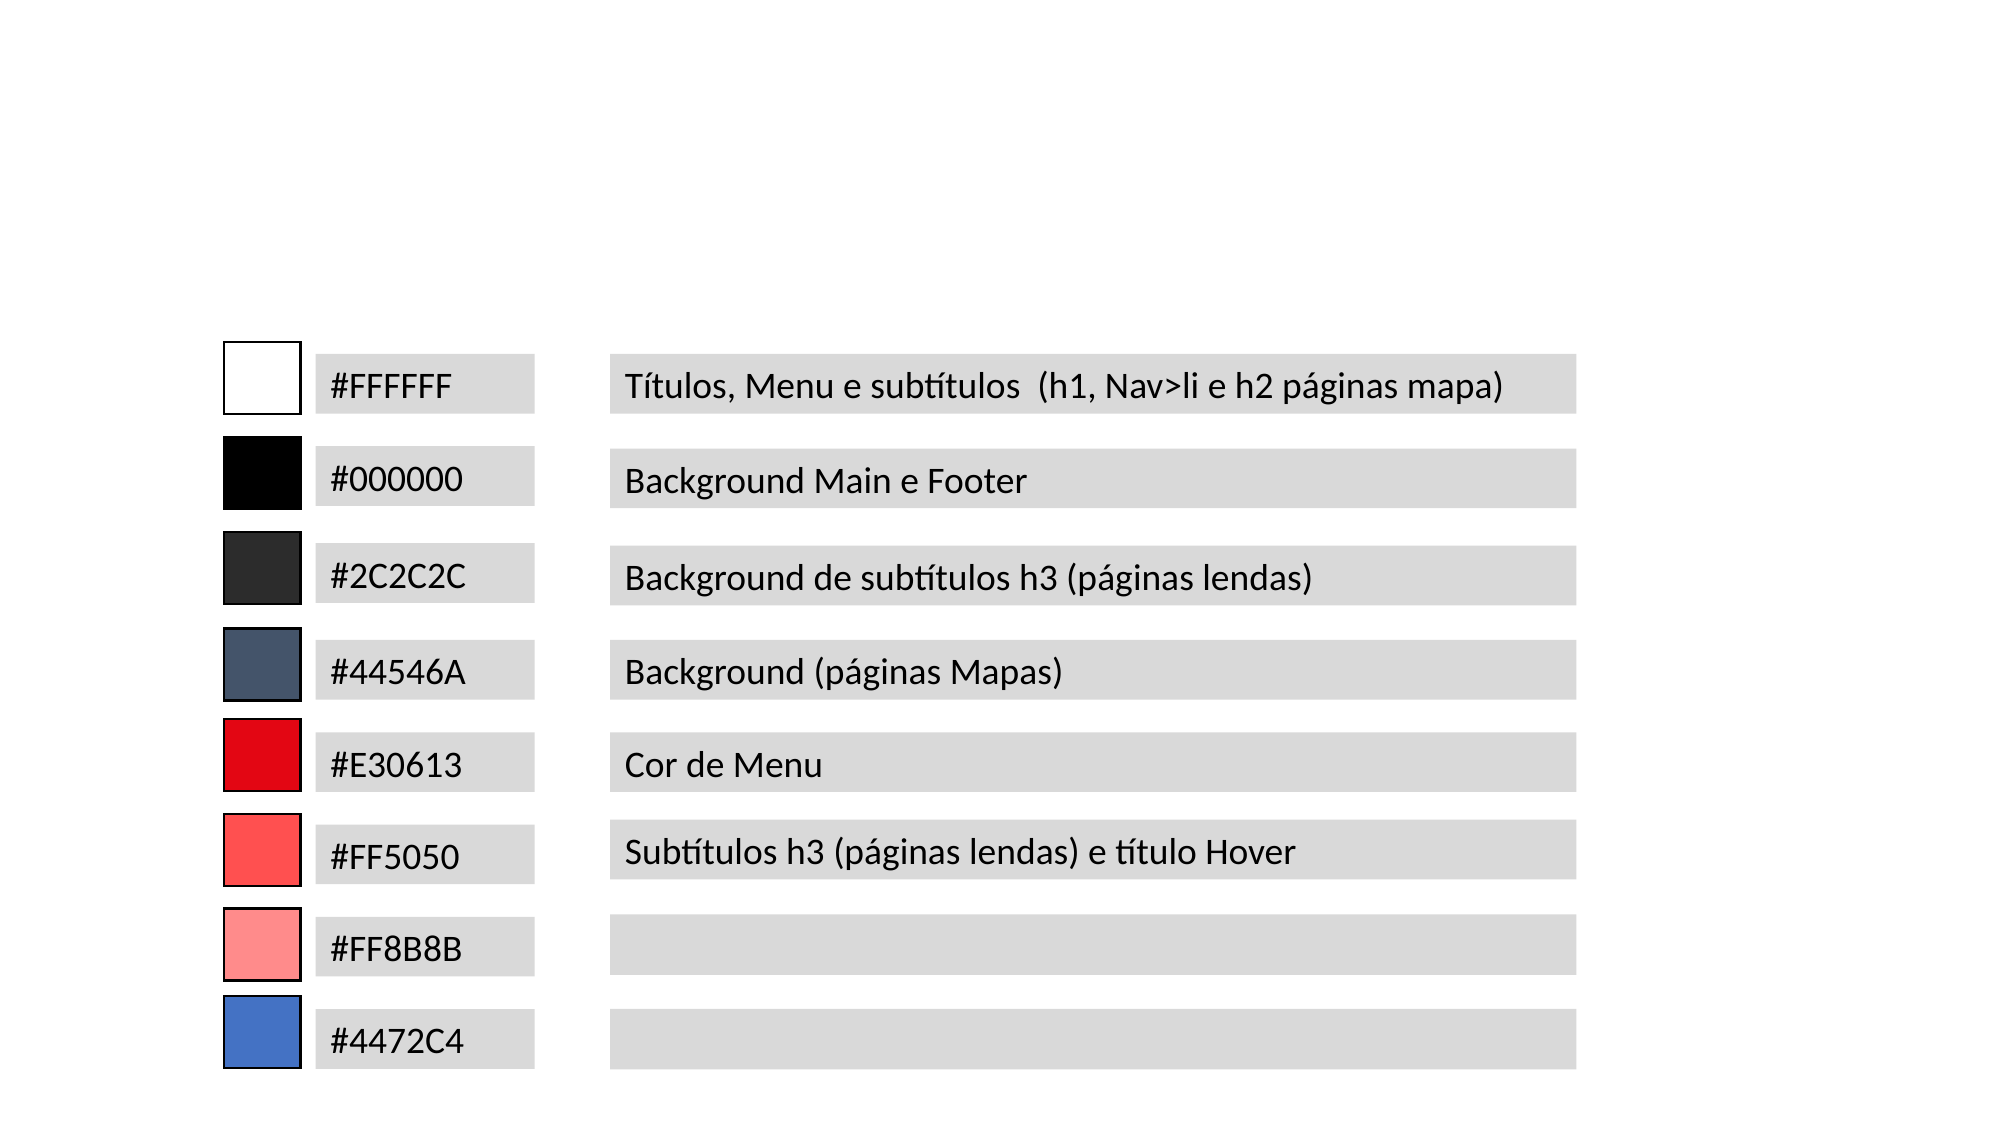

#

#FFFFFF
Títulos, Menu e subtítulos  (h1, Nav>li e h2 páginas mapa)

#000000
Background Main e Footer

#2C2C2C
Background de subtítulos h3 (páginas lendas)

#44546A
Background (páginas Mapas)

#E30613
Cor de Menu

Subtítulos h3 (páginas lendas) e título Hover
#FF5050

#FF8B8B

#4472C4